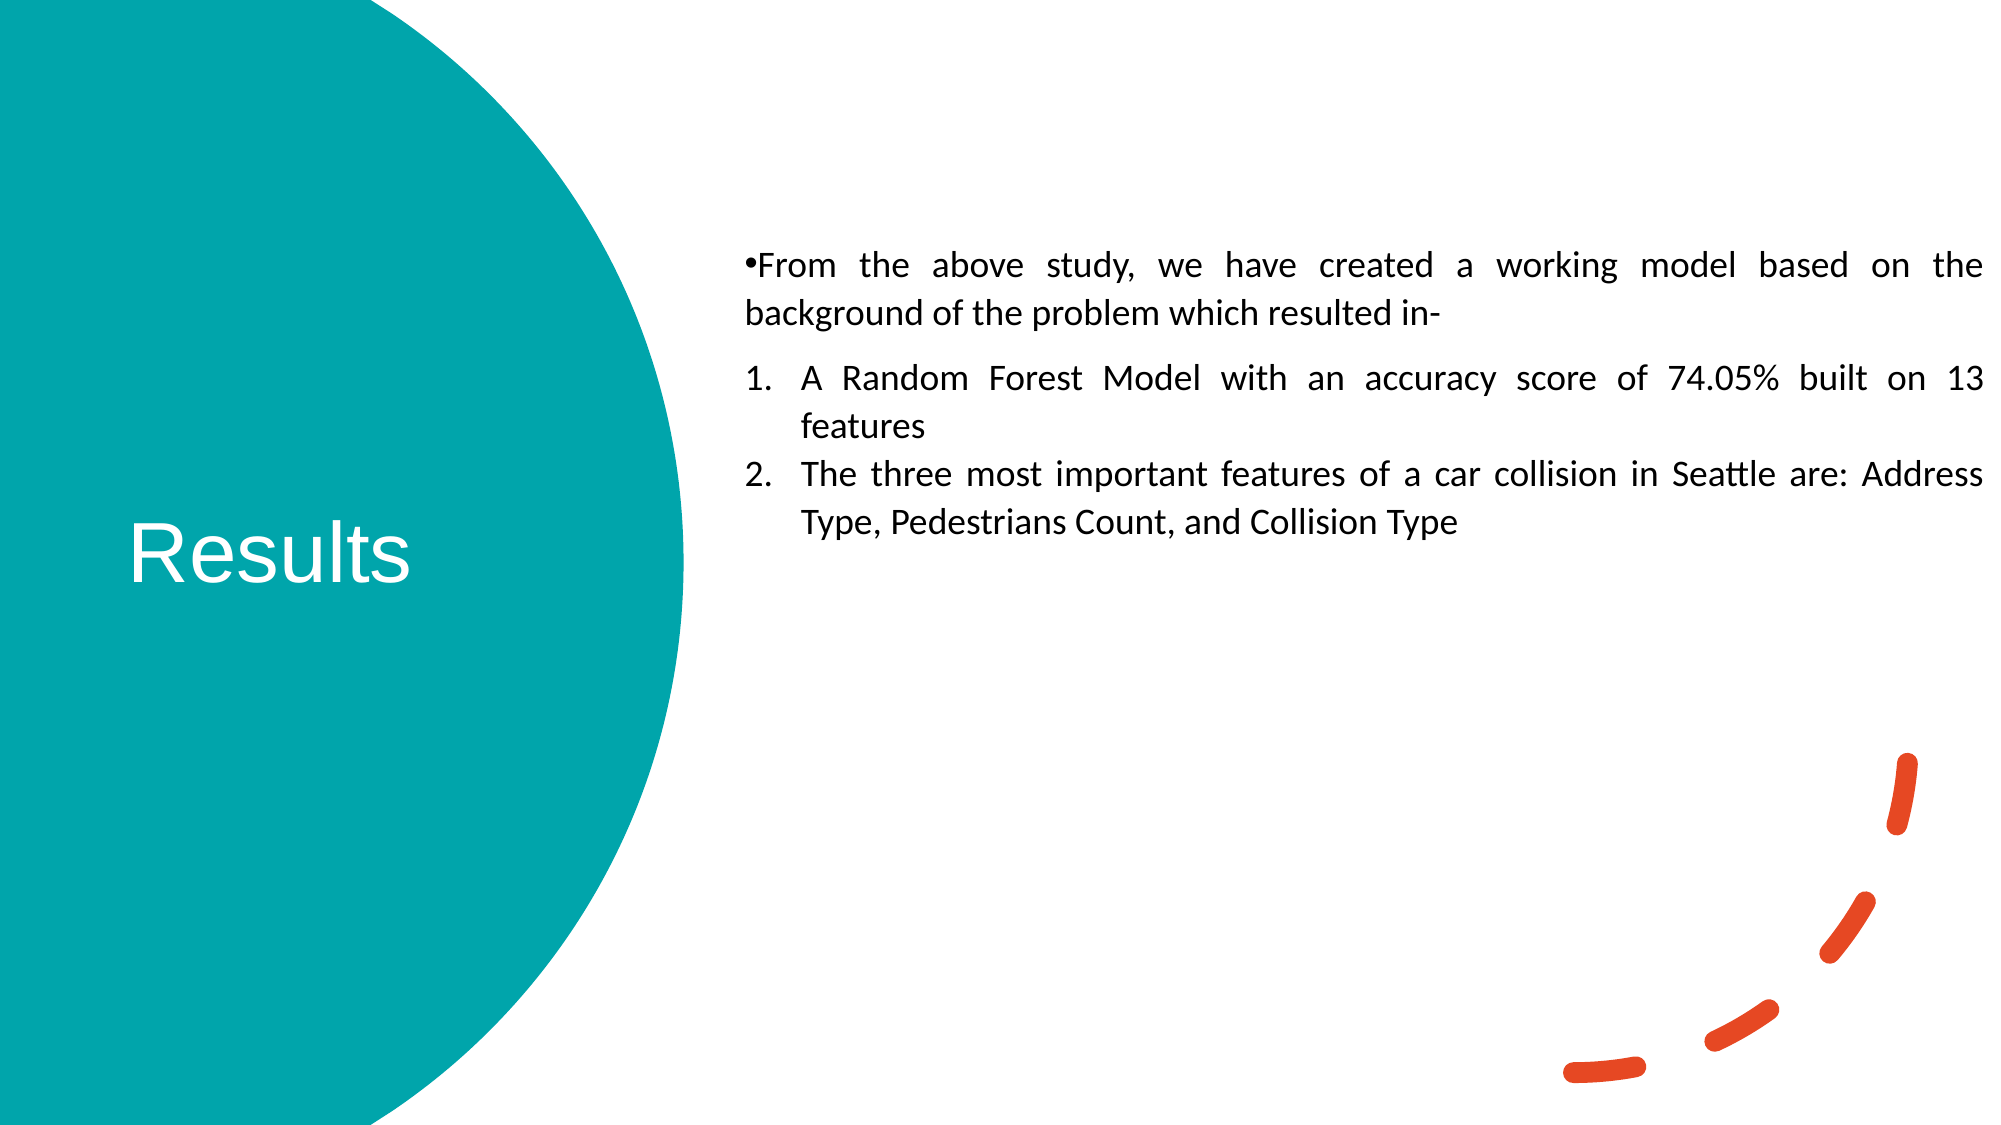

From the above study, we have created a working model based on the background of the problem which resulted in-
A Random Forest Model with an accuracy score of 74.05% built on 13 features
The three most important features of a car collision in Seattle are: Address Type, Pedestrians Count, and Collision Type

# Results